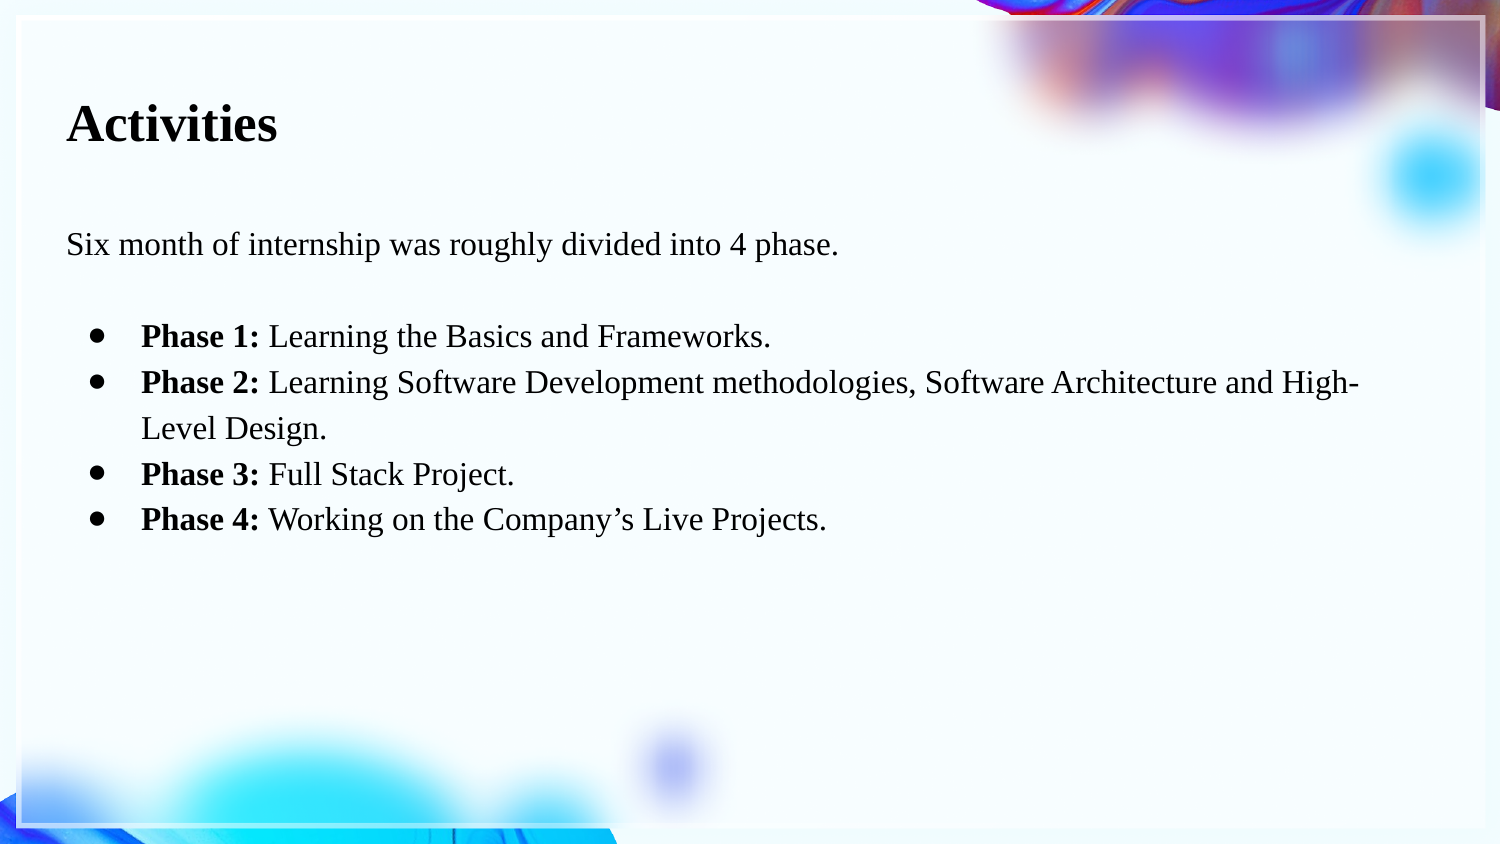

# Activities
Six month of internship was roughly divided into 4 phase.

Phase 1: Learning the Basics and Frameworks.
Phase 2: Learning Software Development methodologies, Software Architecture and High-Level Design.
Phase 3: Full Stack Project.
Phase 4: Working on the Company’s Live Projects.